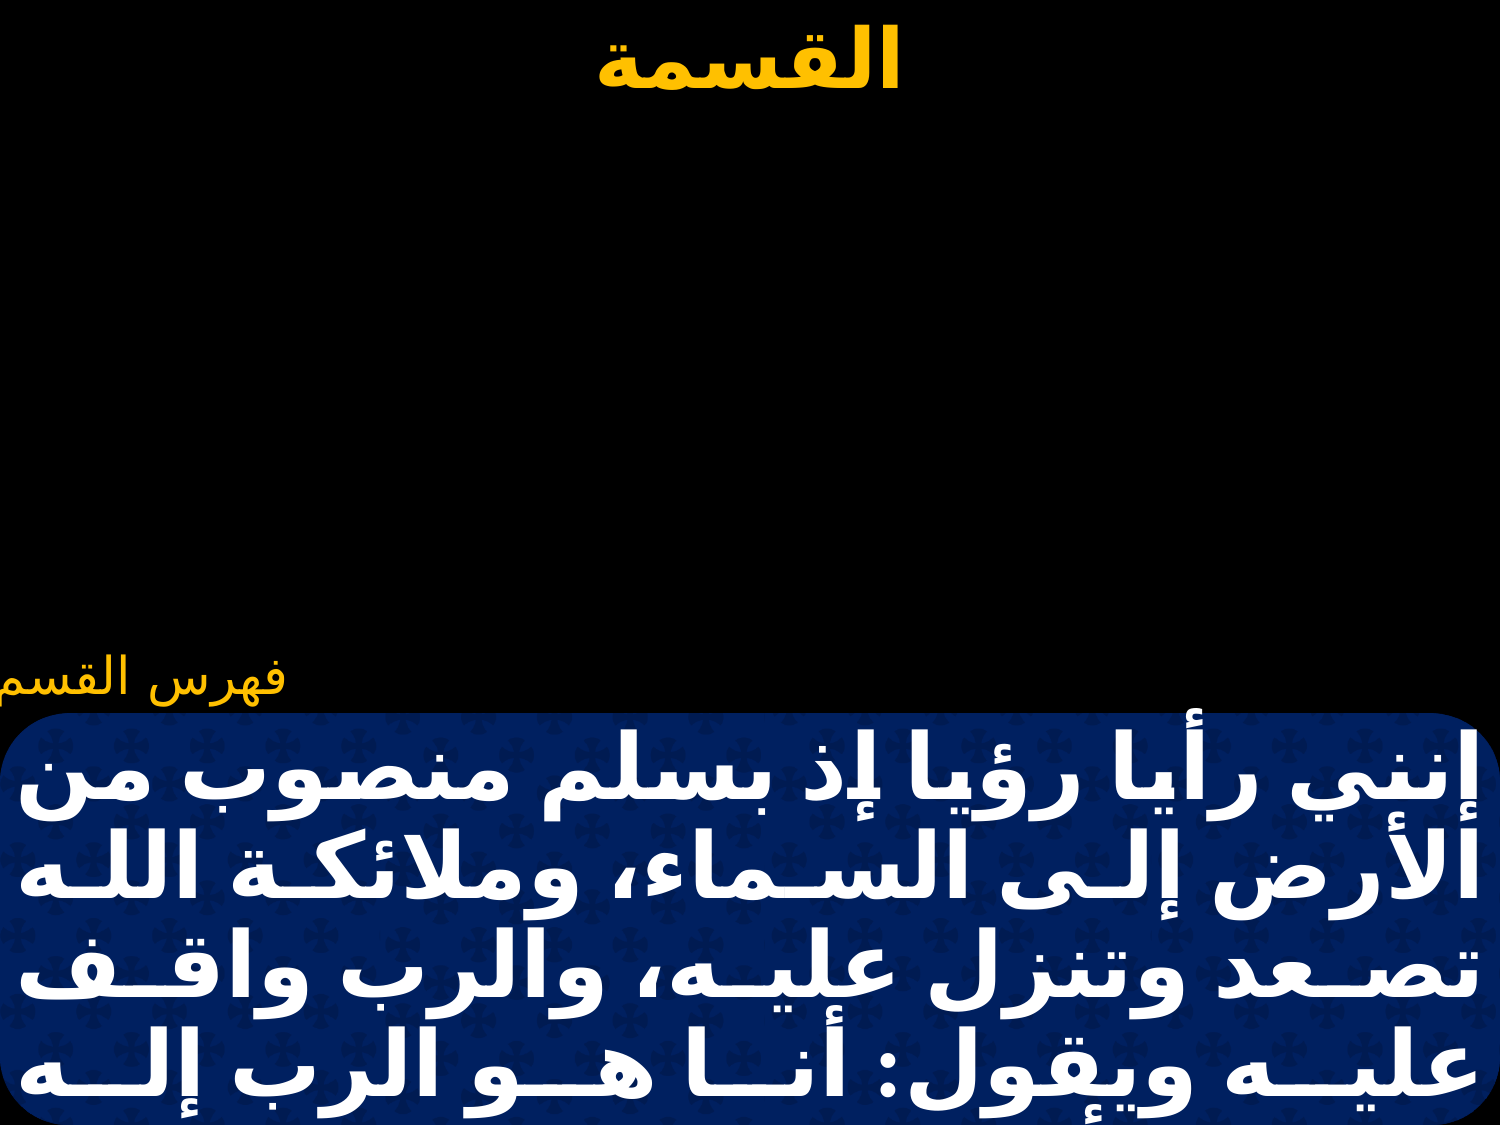

#
إنني رأيا رؤيا إذ بسلم منصوب من الأرض إلى السماء، وملائكة الله تصعد وتنزل عليه، والرب واقف عليه ويقول: أنا هو الرب إله إبراهيم أبيك وإله اسحق. إشعياء ذو الصوت العظيم في الأنبياء